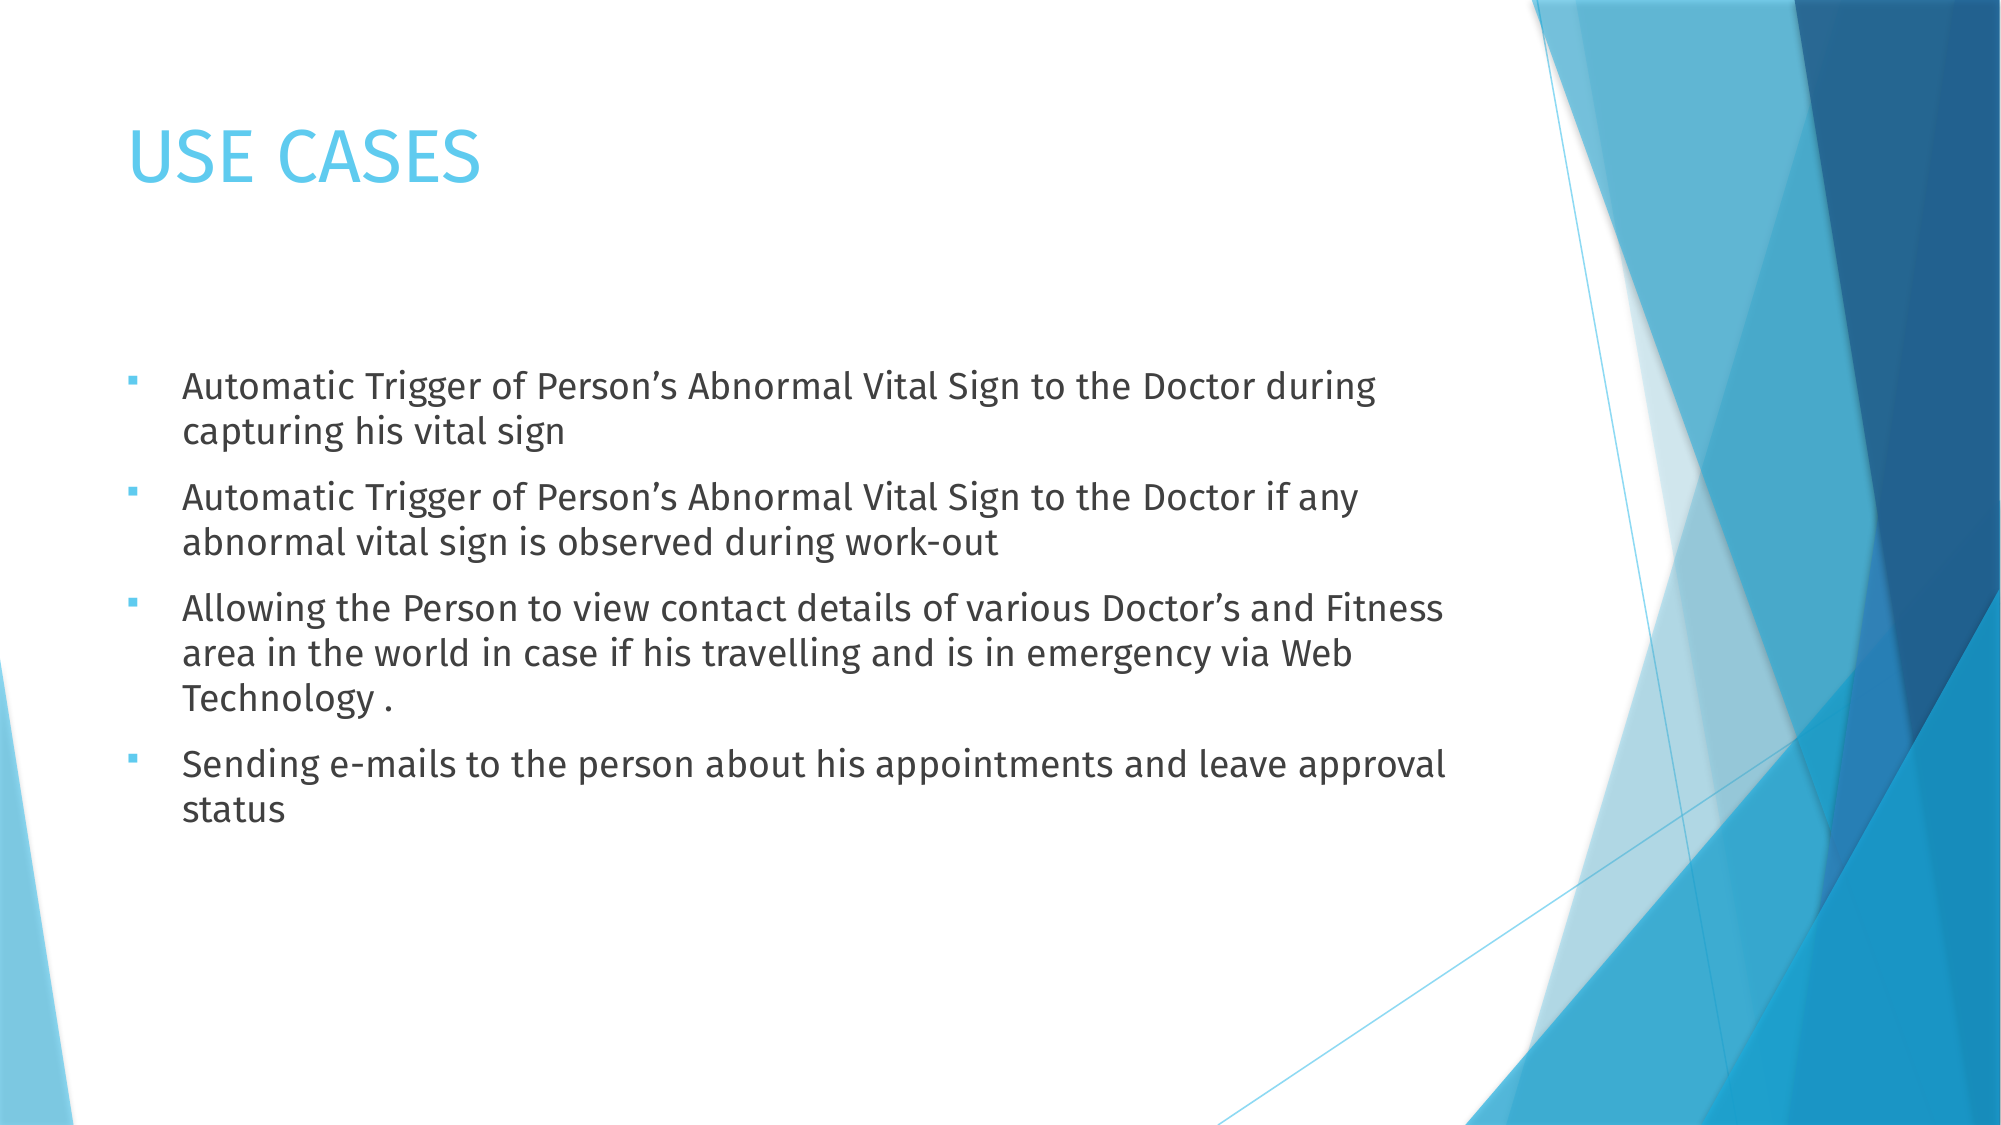

# USE CASES
Automatic Trigger of Person’s Abnormal Vital Sign to the Doctor during capturing his vital sign
Automatic Trigger of Person’s Abnormal Vital Sign to the Doctor if any abnormal vital sign is observed during work-out
Allowing the Person to view contact details of various Doctor’s and Fitness area in the world in case if his travelling and is in emergency via Web Technology .
Sending e-mails to the person about his appointments and leave approval status